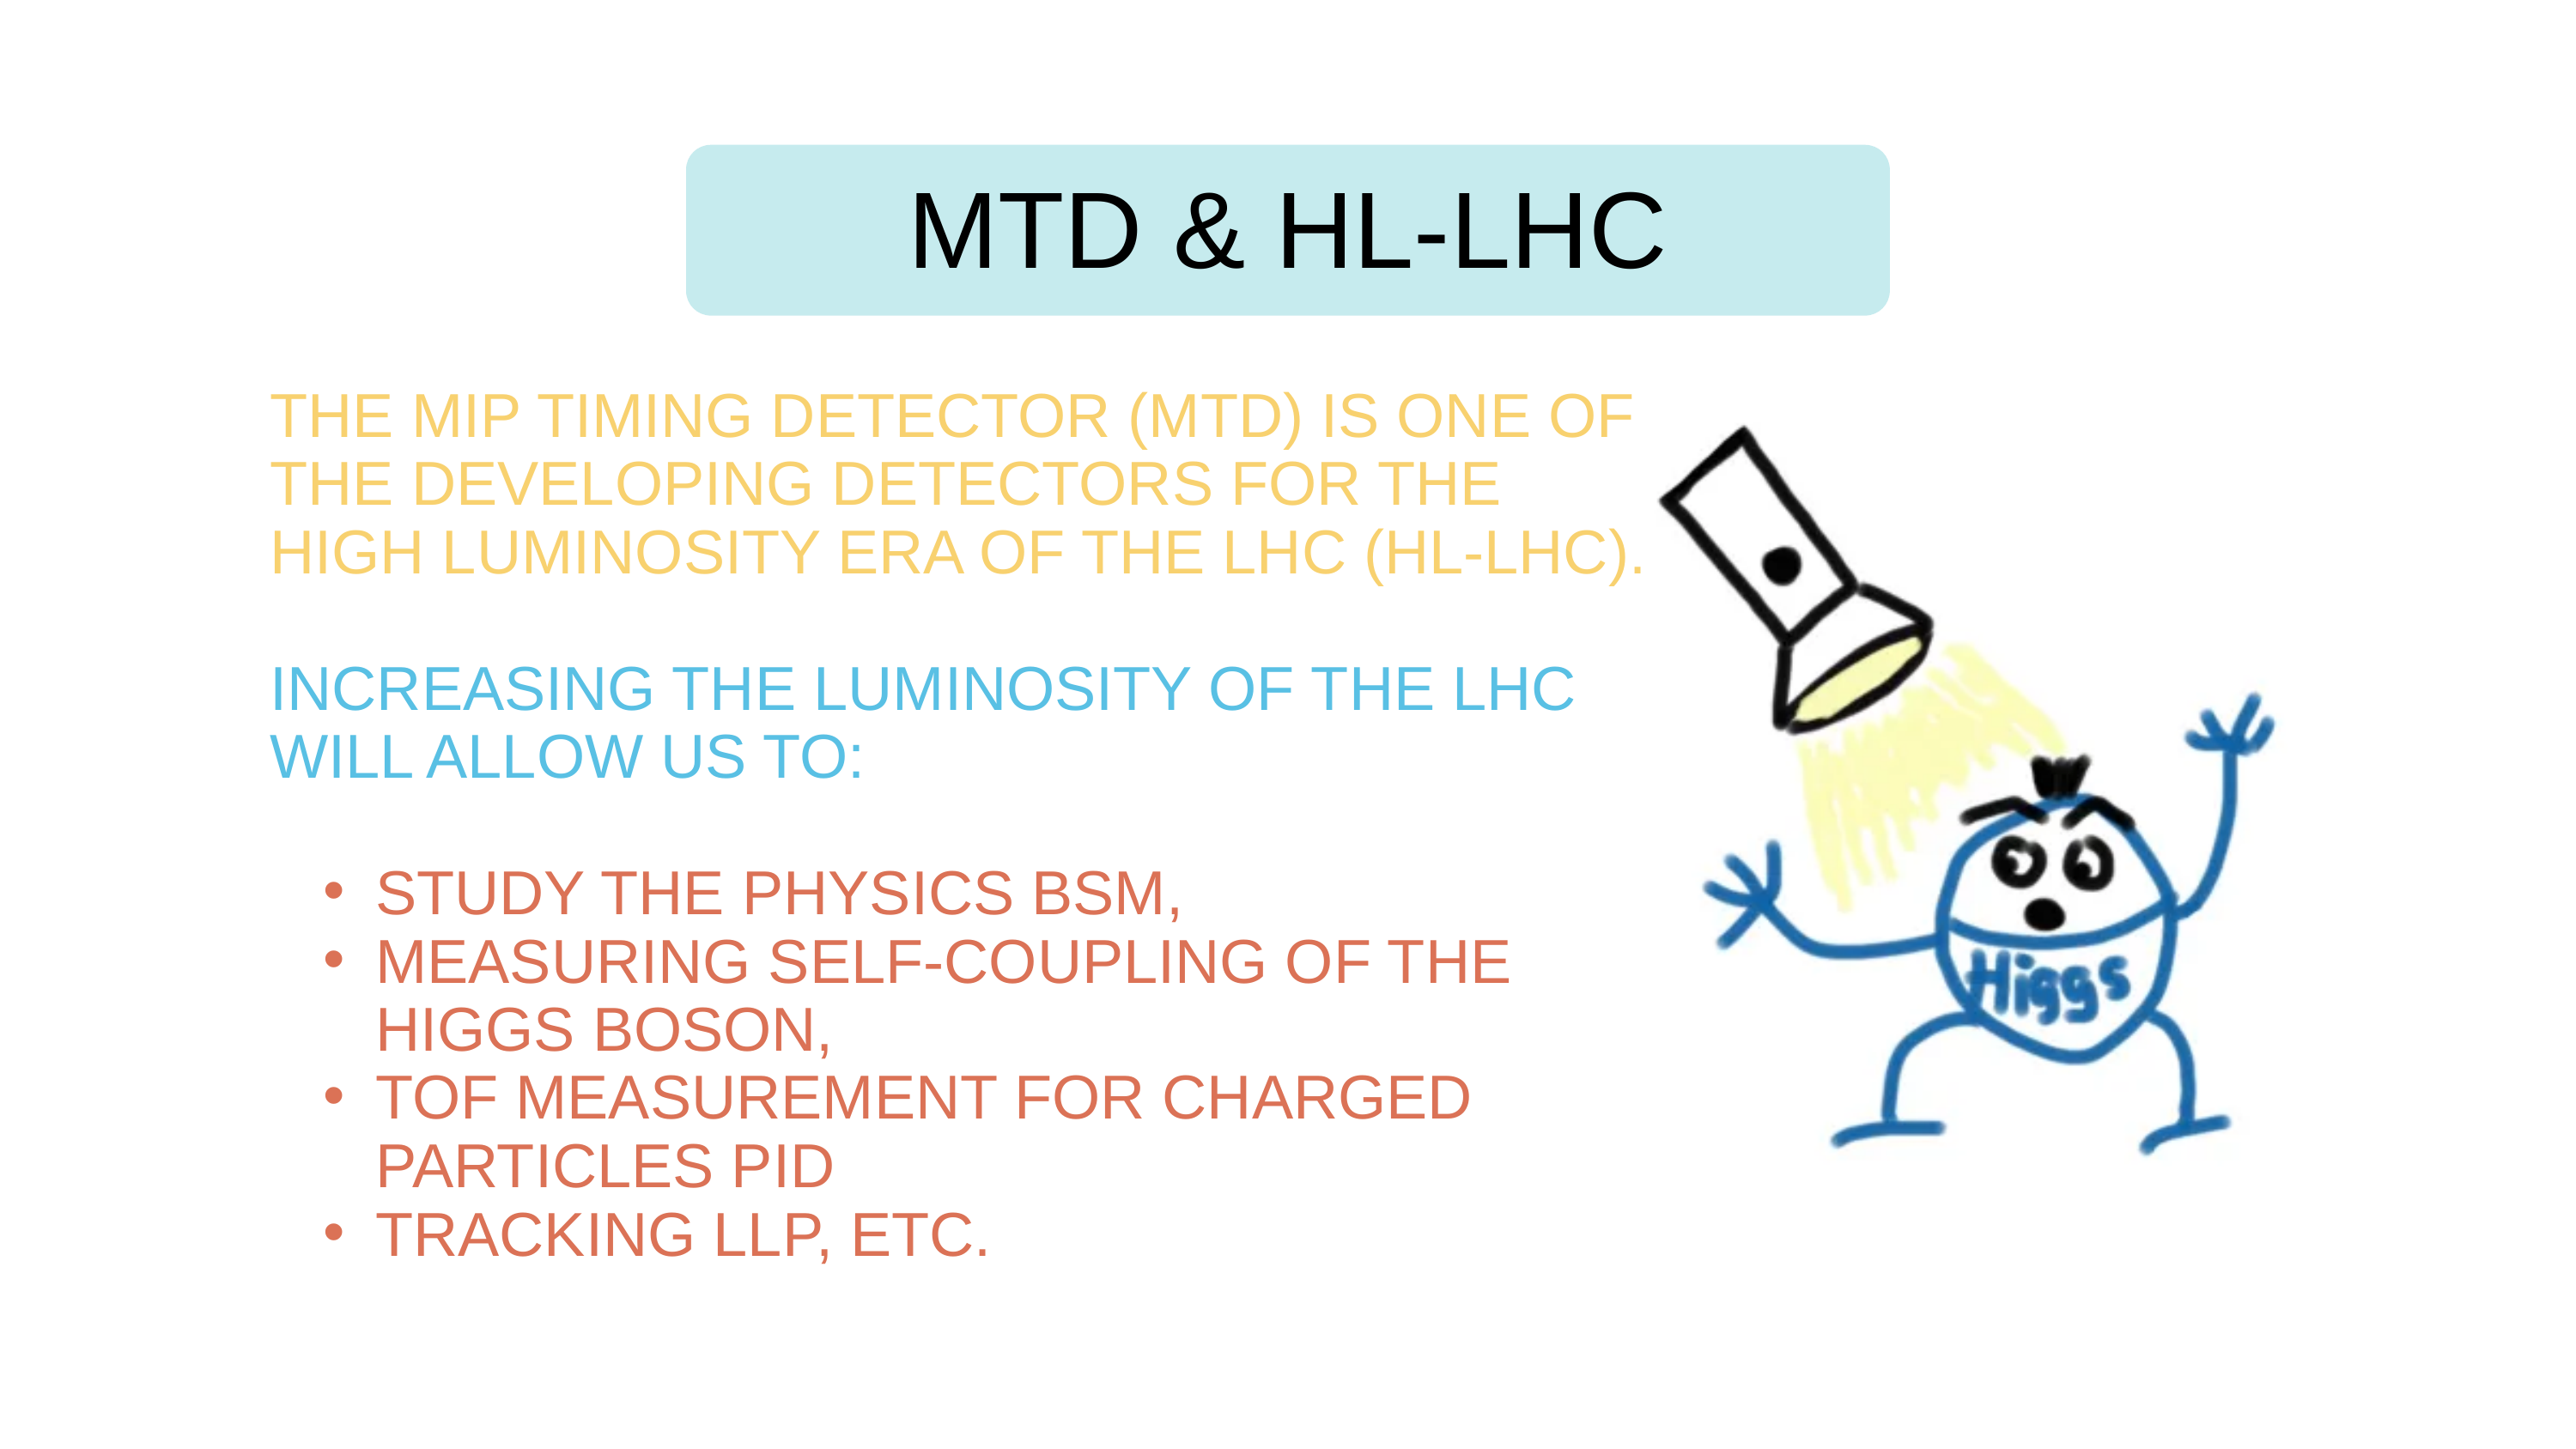

MTD & HL-LHC
THE MIP TIMING DETECTOR (MTD) IS ONE OF THE DEVELOPING DETECTORS FOR THE HIGH LUMINOSITY ERA OF THE LHC (HL-LHC).

INCREASING THE LUMINOSITY OF THE LHC WILL ALLOW US TO:

STUDY THE PHYSICS BSM,
MEASURING SELF-COUPLING OF THE HIGGS BOSON,
TOF MEASUREMENT FOR CHARGED PARTICLES PID
TRACKING LLP, ETC.

Page.16